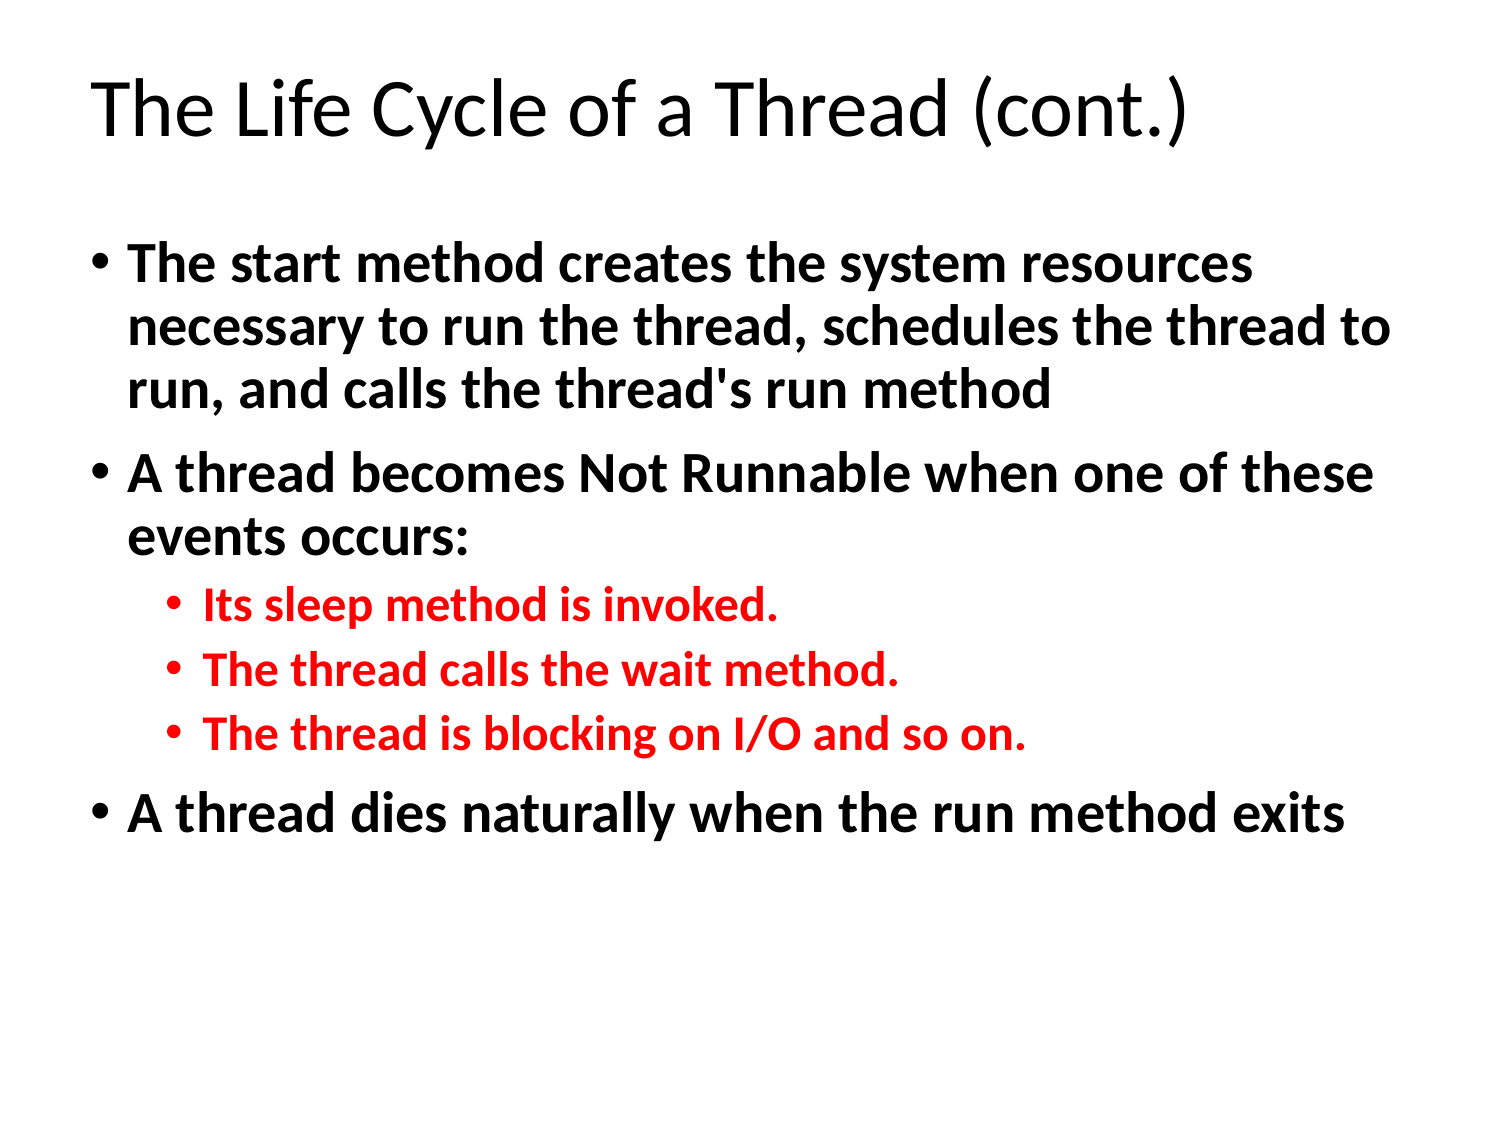

# The Life Cycle of a Thread (cont.)
The start method creates the system resources necessary to run the thread, schedules the thread to run, and calls the thread's run method
A thread becomes Not Runnable when one of these events occurs:
Its sleep method is invoked.
The thread calls the wait method.
The thread is blocking on I/O and so on.
A thread dies naturally when the run method exits